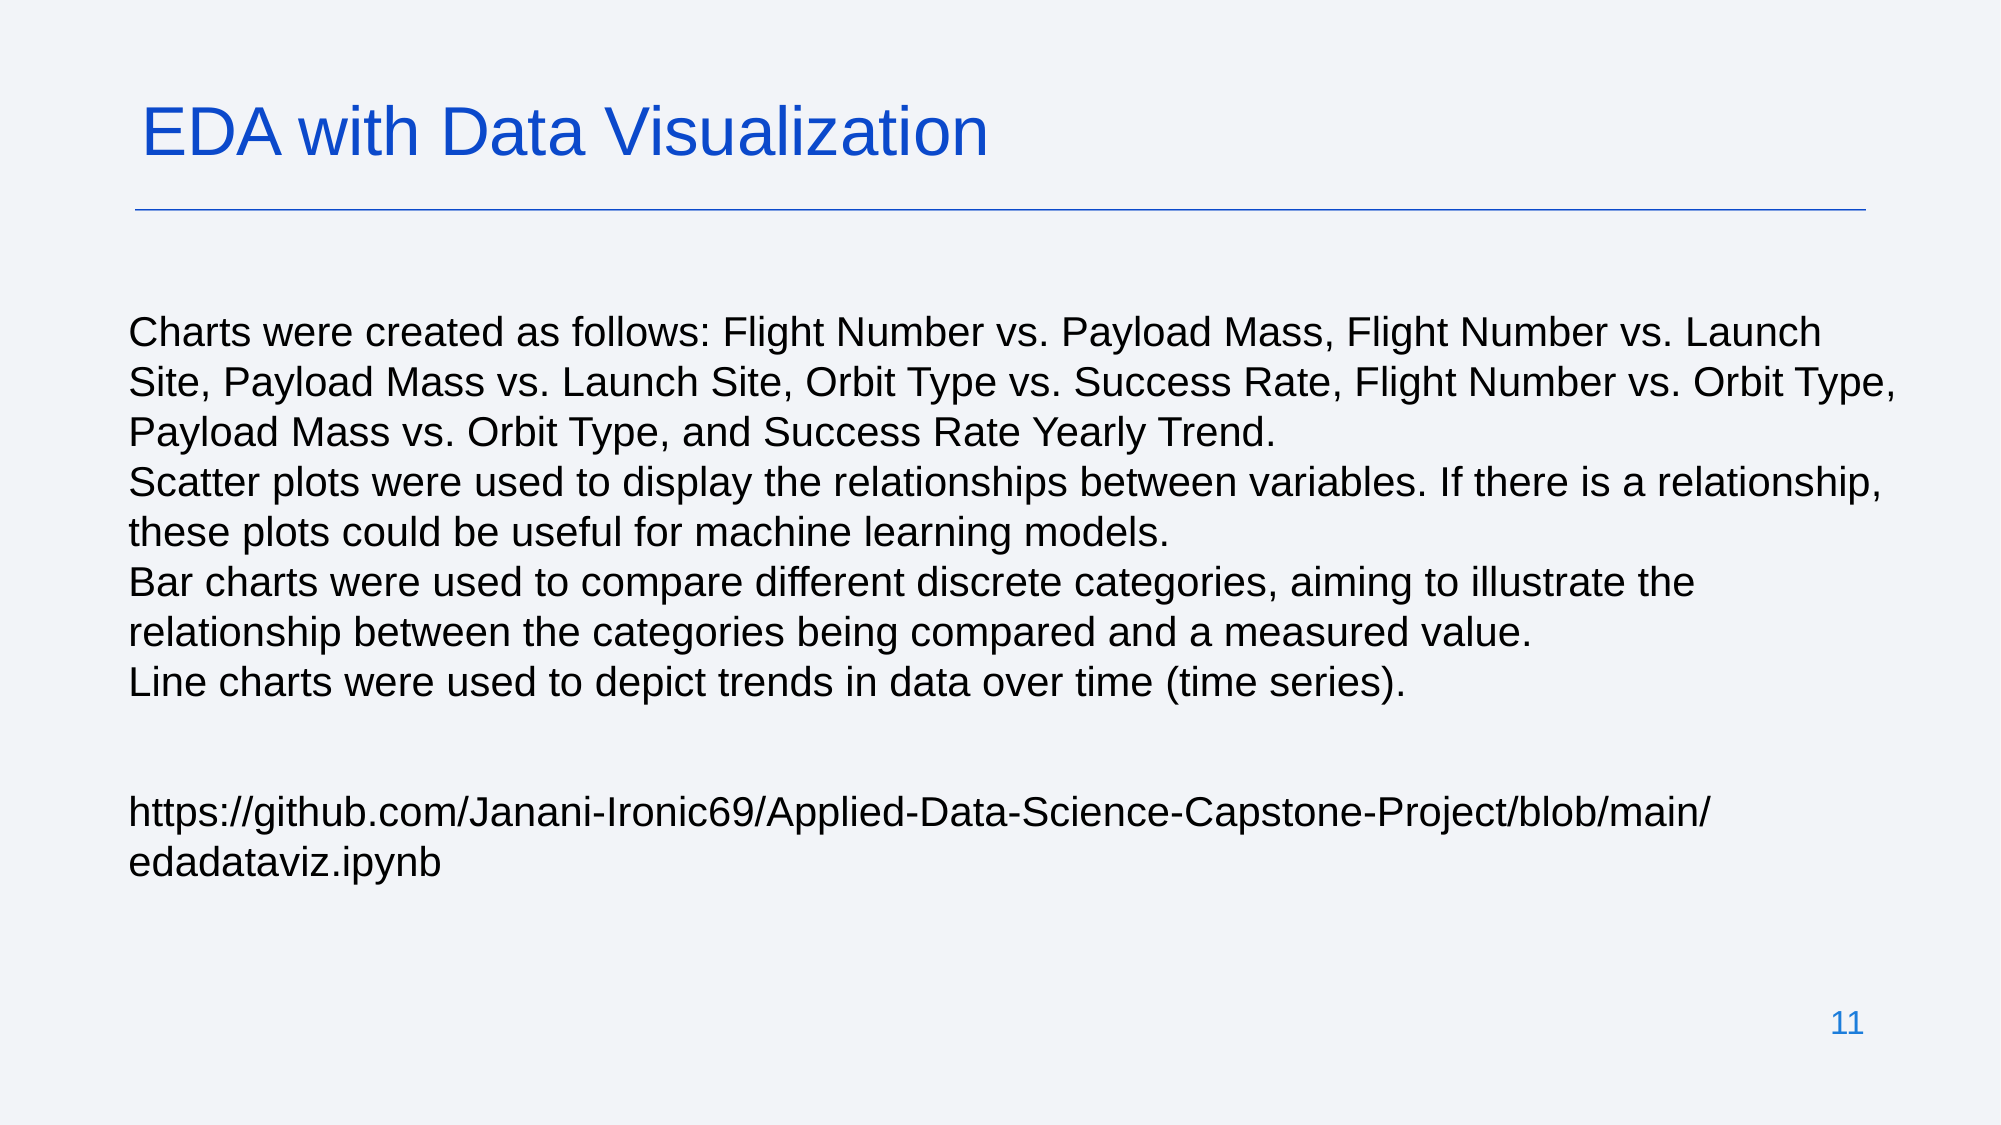

EDA with Data Visualization

Charts were created as follows: Flight Number vs. Payload Mass, Flight Number vs. Launch Site, Payload Mass vs. Launch Site, Orbit Type vs. Success Rate, Flight Number vs. Orbit Type, Payload Mass vs. Orbit Type, and Success Rate Yearly Trend.
Scatter plots were used to display the relationships between variables. If there is a relationship, these plots could be useful for machine learning models.
Bar charts were used to compare different discrete categories, aiming to illustrate the relationship between the categories being compared and a measured value.
Line charts were used to depict trends in data over time (time series).

https://github.com/Janani-Ironic69/Applied-Data-Science-Capstone-Project/blob/main/edadataviz.ipynb
11